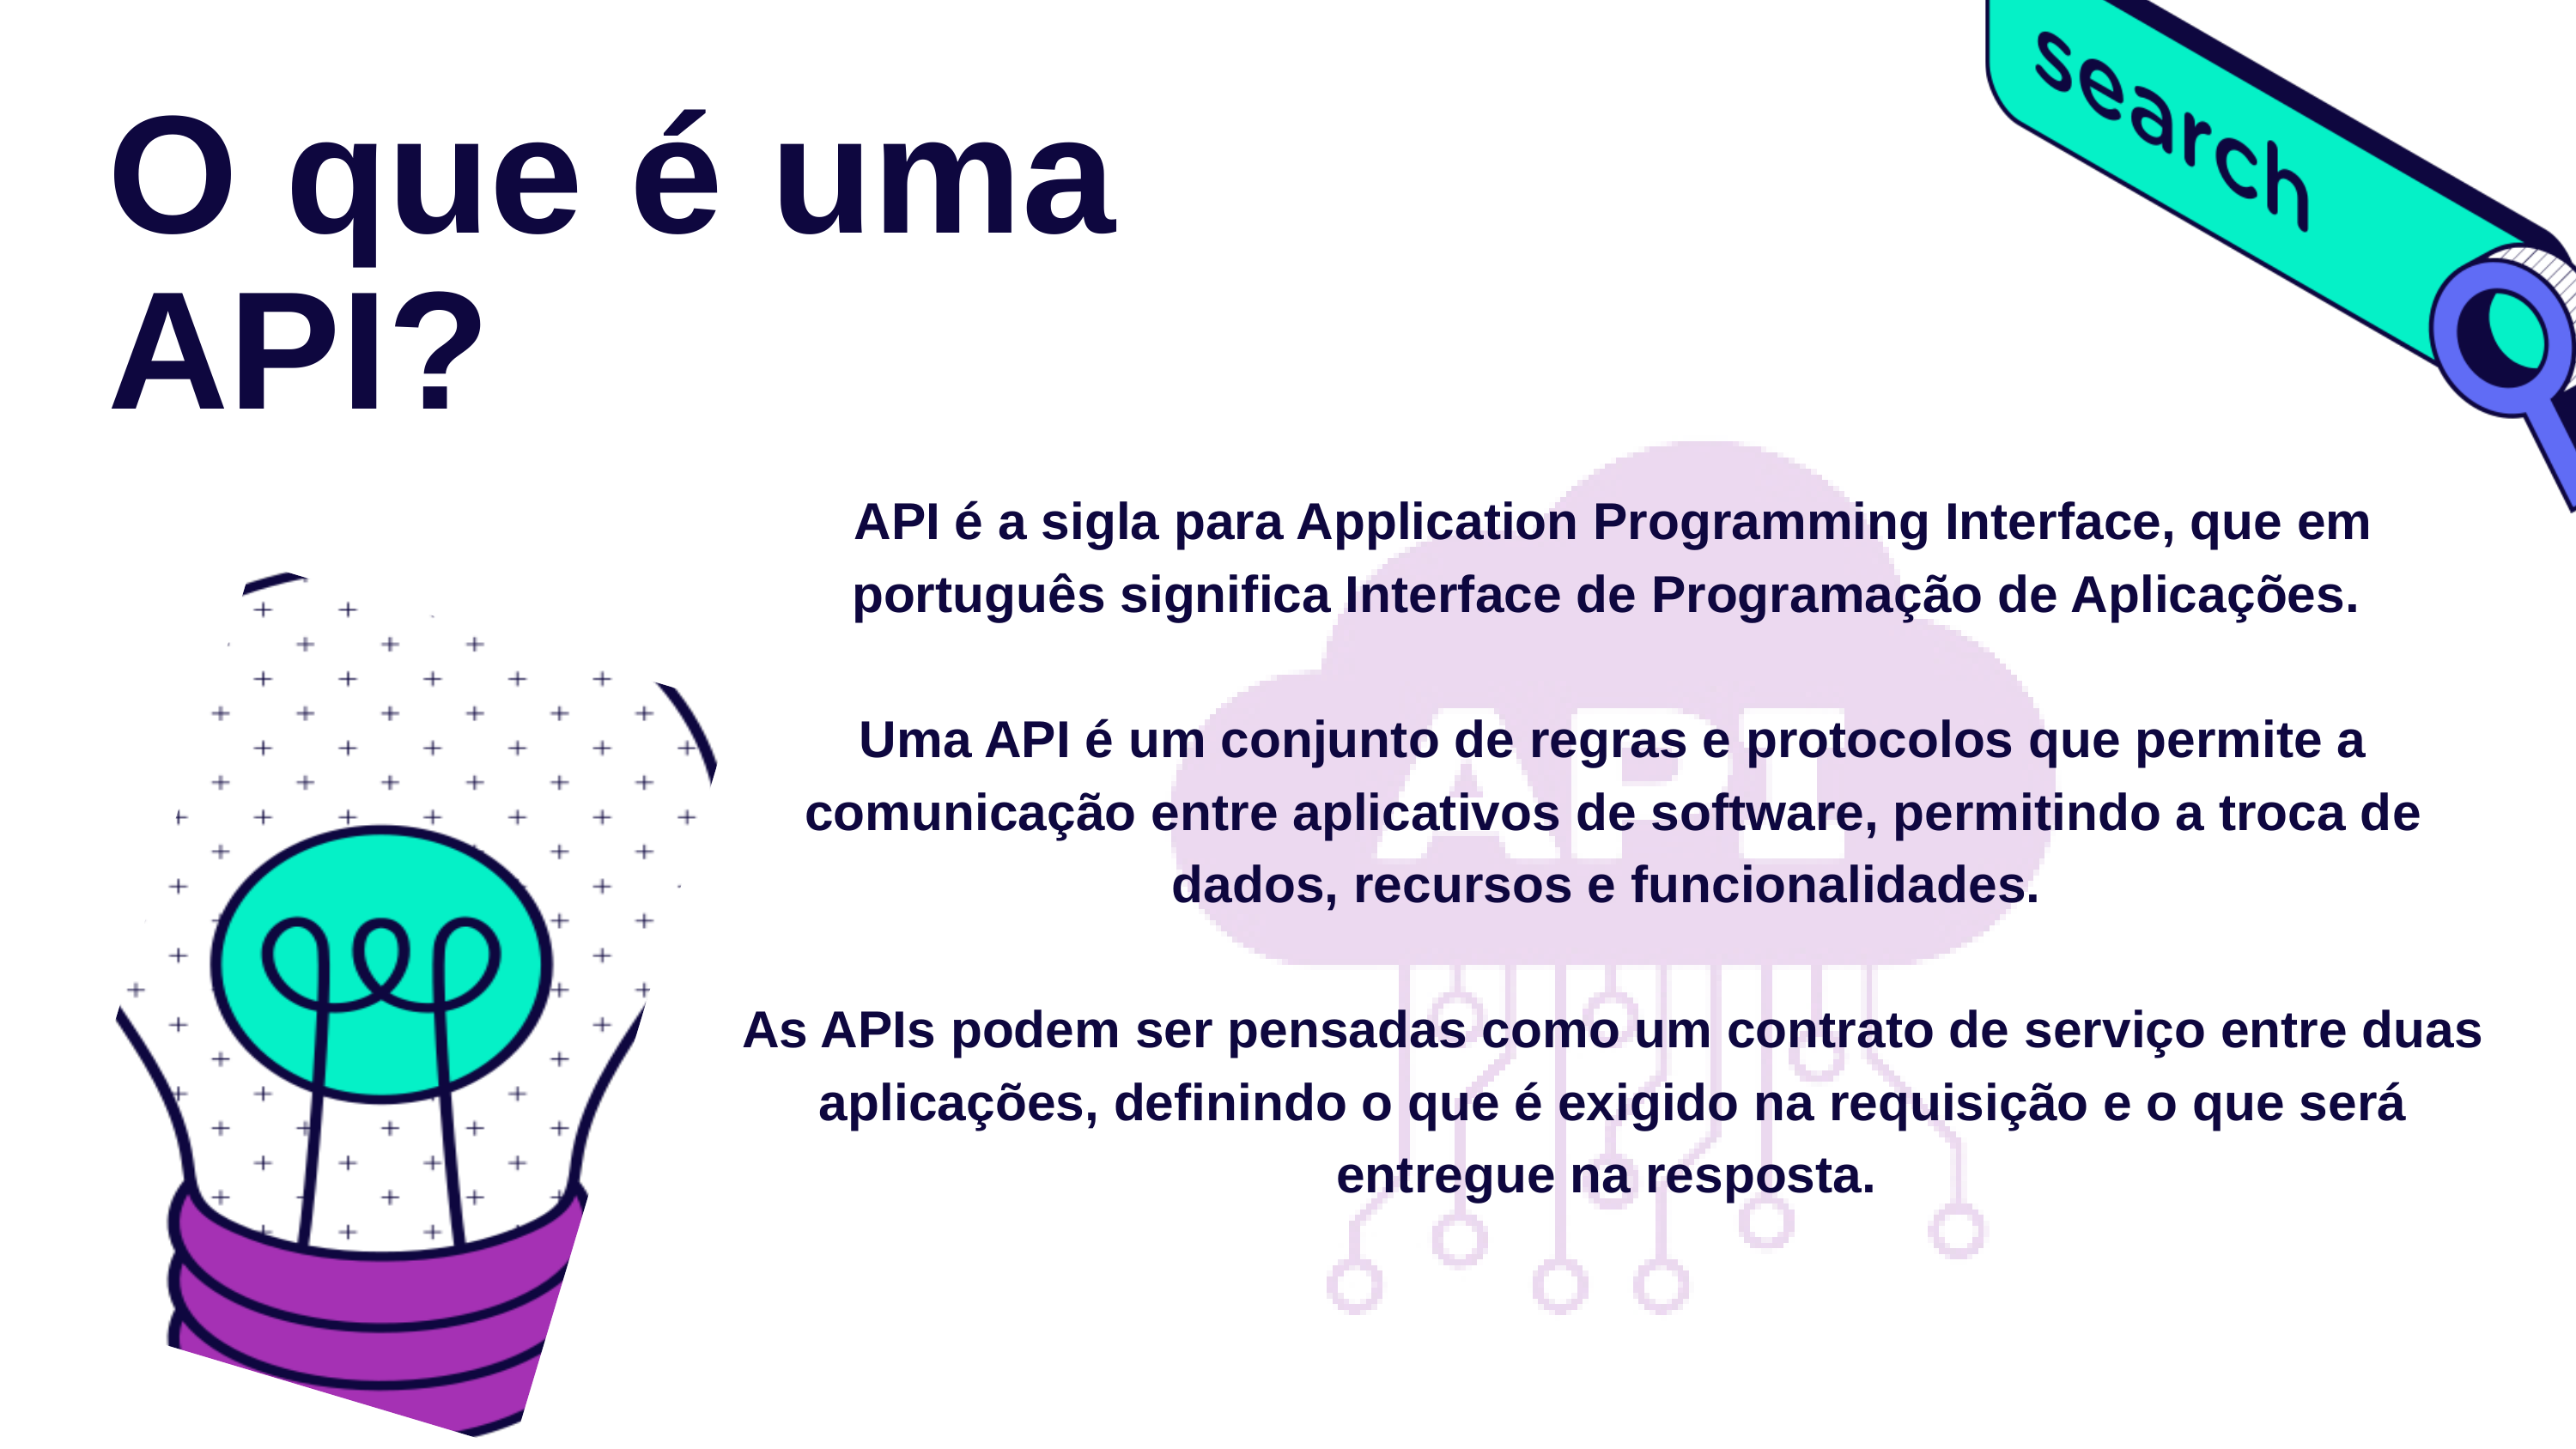

O que é uma API?

API é a sigla para Application Programming Interface, que em português significa Interface de Programação de Aplicações.

Uma API é um conjunto de regras e protocolos que permite a comunicação entre aplicativos de software, permitindo a troca de dados, recursos e funcionalidades.

As APIs podem ser pensadas como um contrato de serviço entre duas aplicações, definindo o que é exigido na requisição e o que será entregue na resposta.